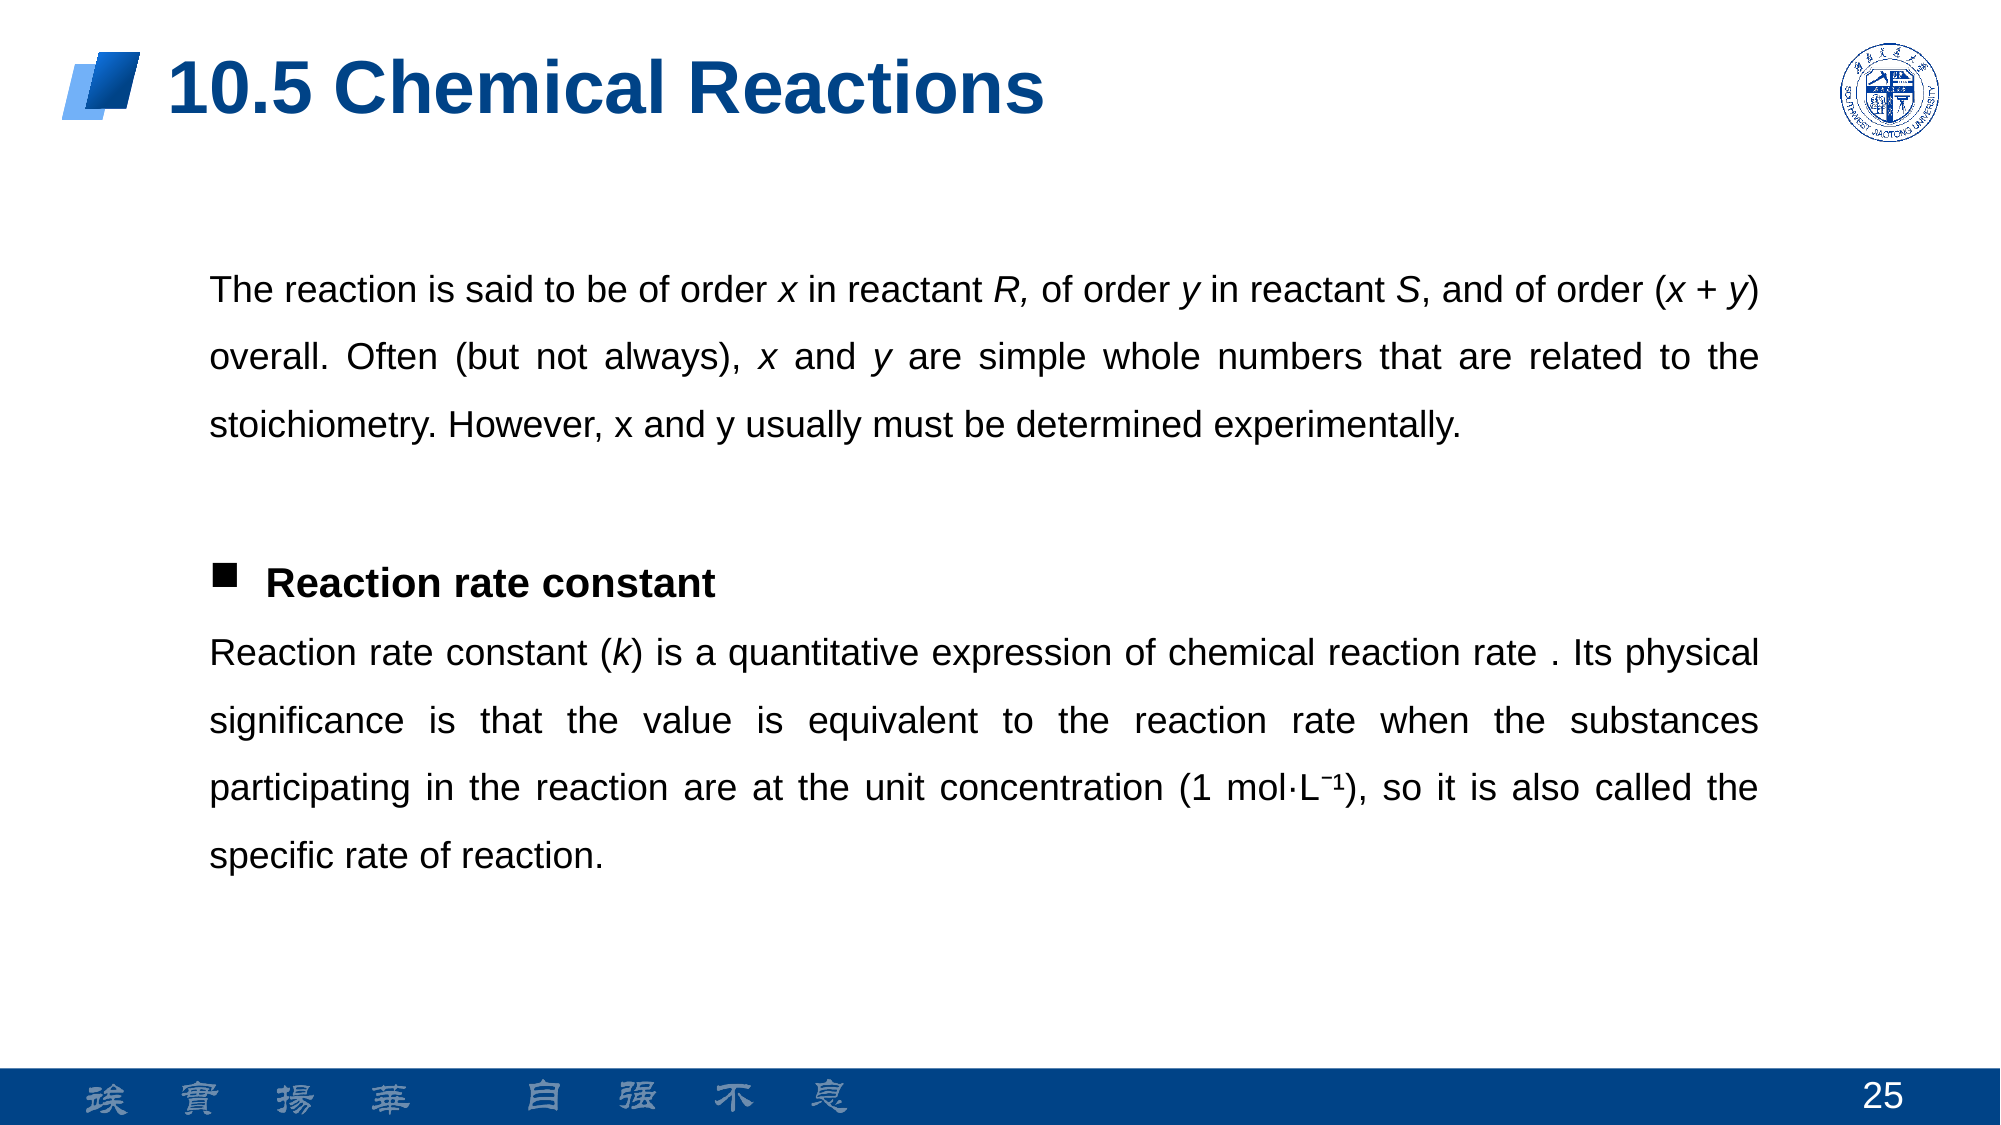

10.5 Chemical Reactions

The reaction is said to be of order x in reactant R, of order y in reactant S, and of order (x + y) overall. Often (but not always), x and y are simple whole numbers that are related to the stoichiometry. However, x and y usually must be determined experimentally.
Reaction rate constant
Reaction rate constant (k) is a quantitative expression of chemical reaction rate ‌. Its physical significance is that the value is equivalent to the reaction rate when the substances participating in the reaction are at the unit concentration (1 mol·L⁻¹), so it is also called the specific rate of reaction. ‌